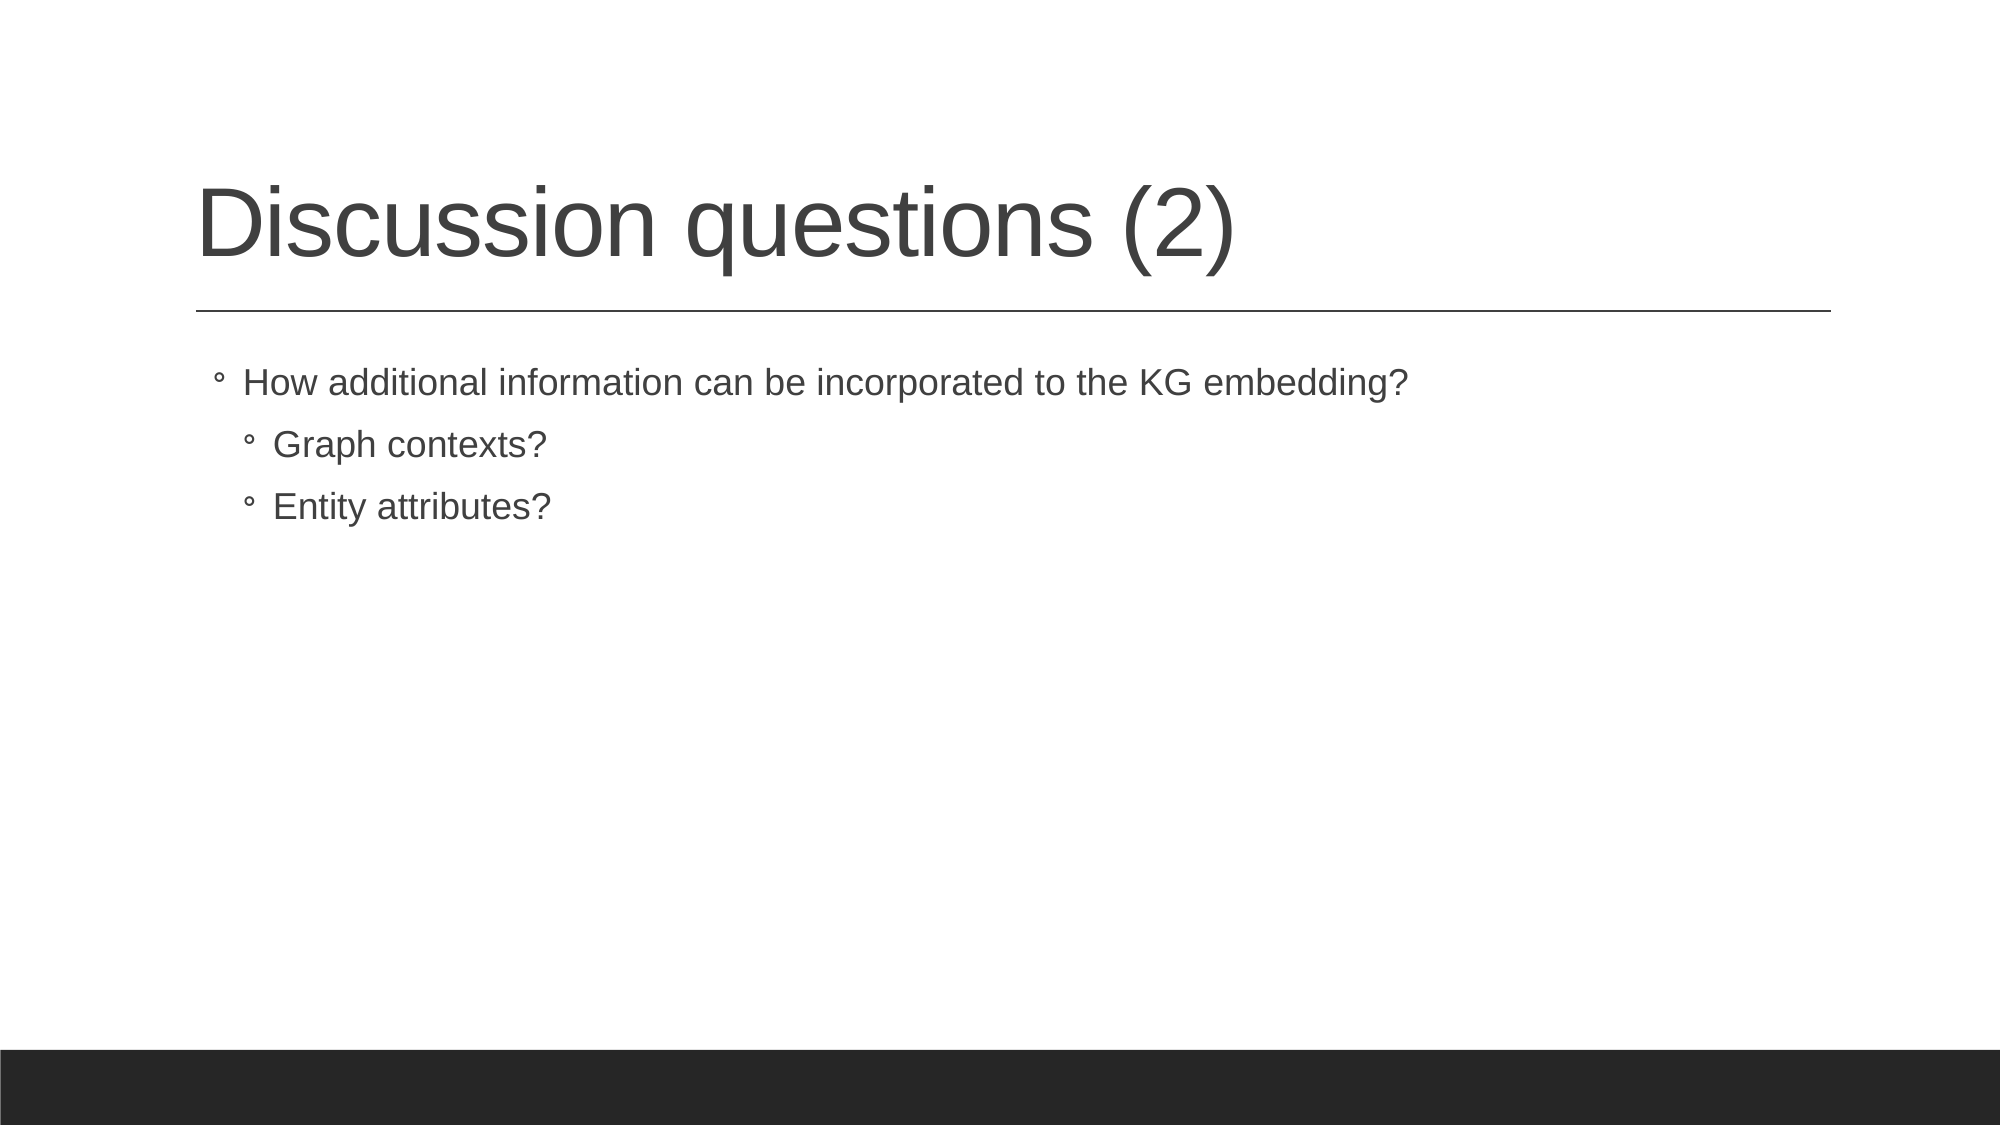

# Discussion questions (2)
How additional information can be incorporated to the KG embedding?
Graph contexts?
Entity attributes?